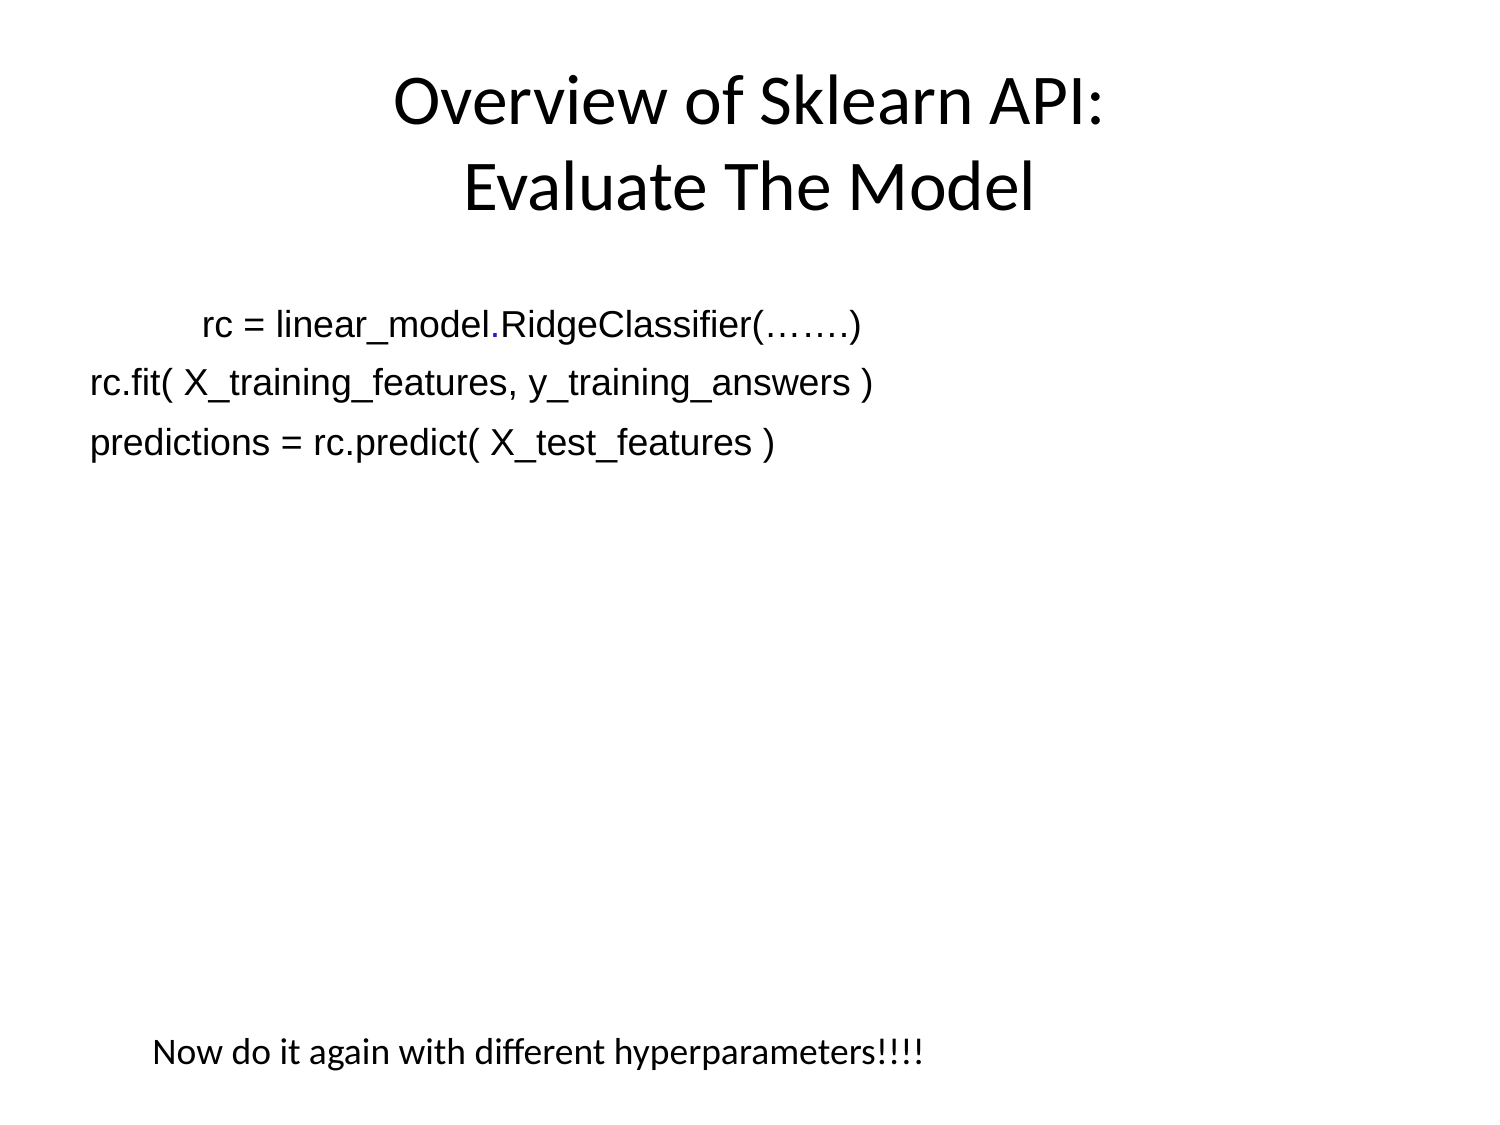

# Overview of Sklearn API: Evaluate The Model
rc = linear_model.RidgeClassifier(…….)
rc.fit( X_training_features, y_training_answers )
predictions = rc.predict( X_test_features )
Now do it again with different hyperparameters!!!!